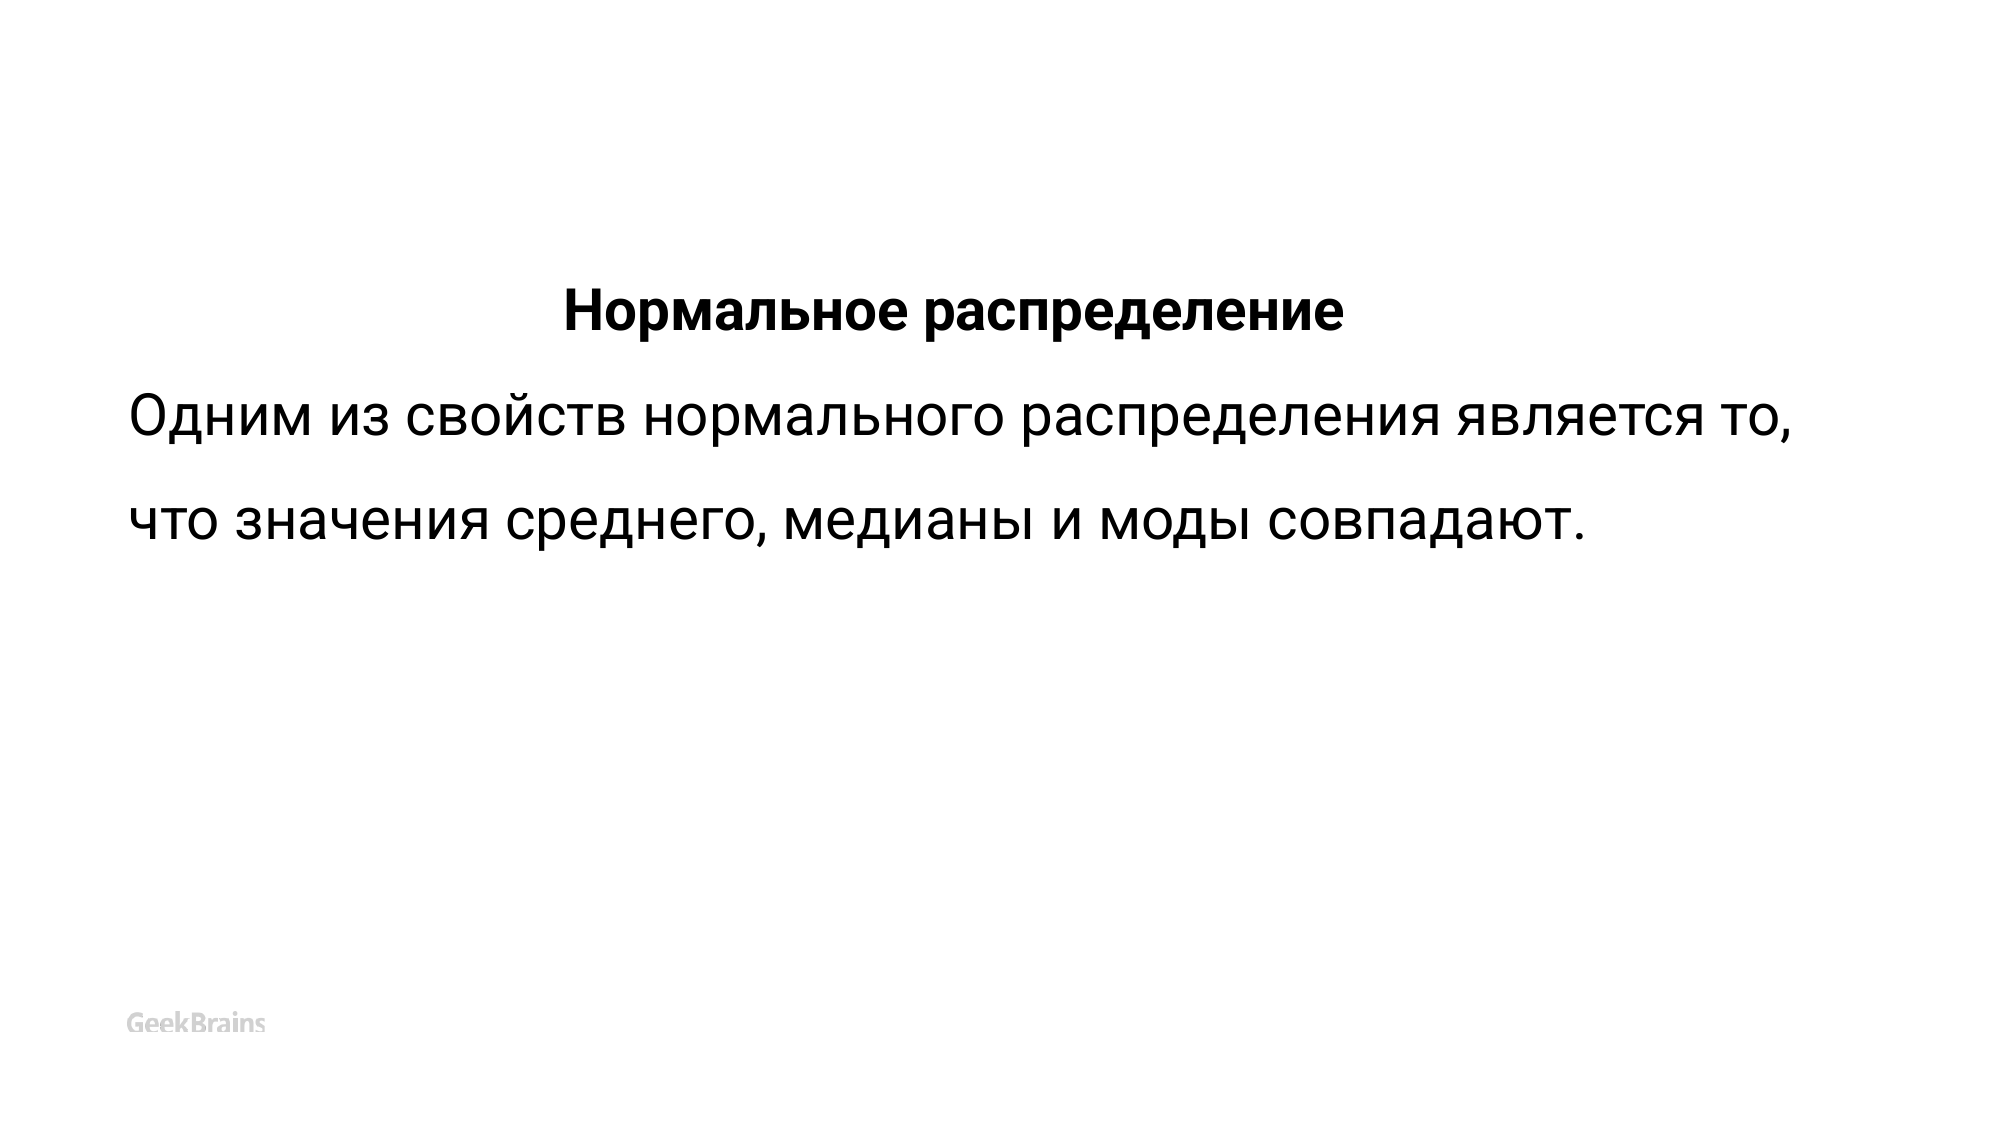

# Нормальное распределение Одним из свойств нормального распределения является то, что значения среднего, медианы и моды совпадают.